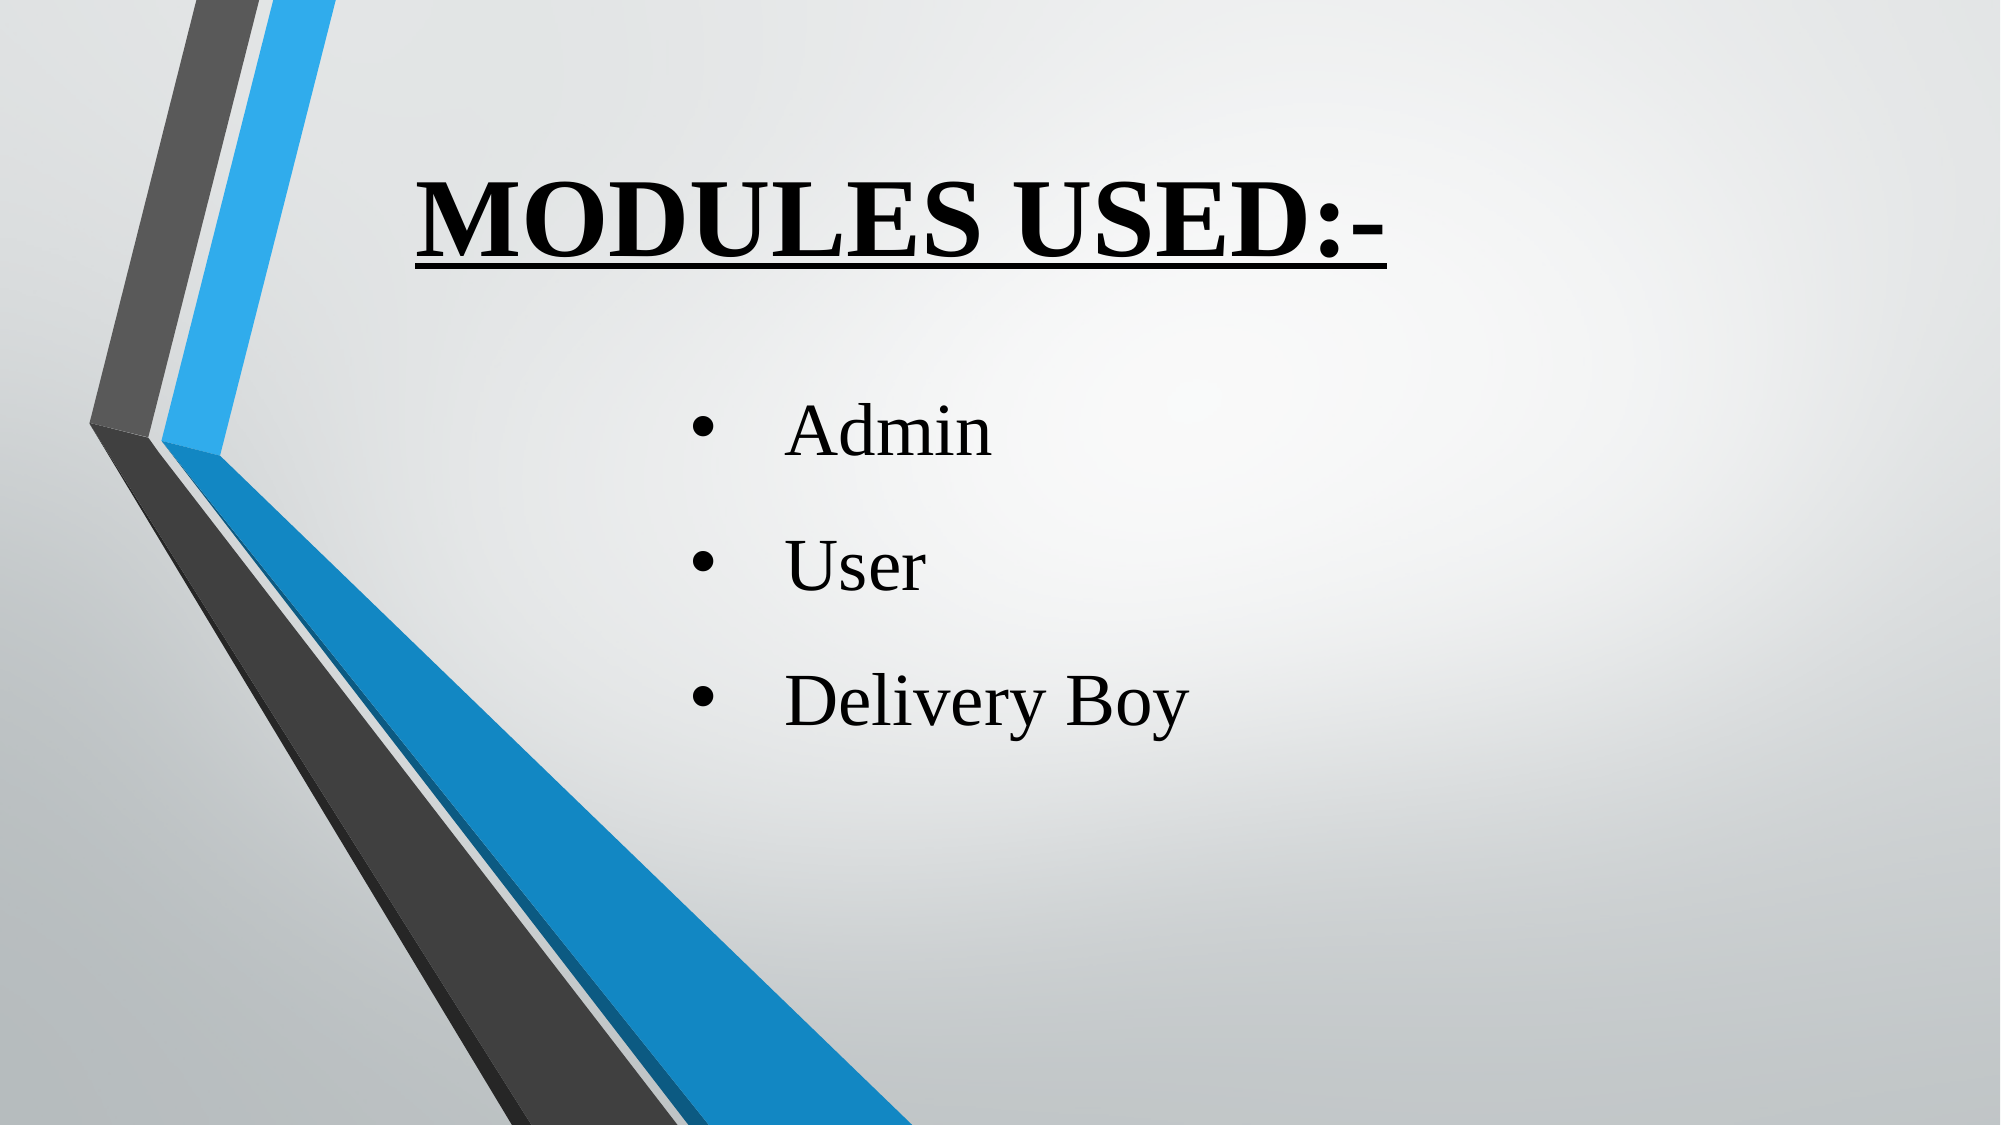

# MODULES USED:-
Admin
User
Delivery Boy